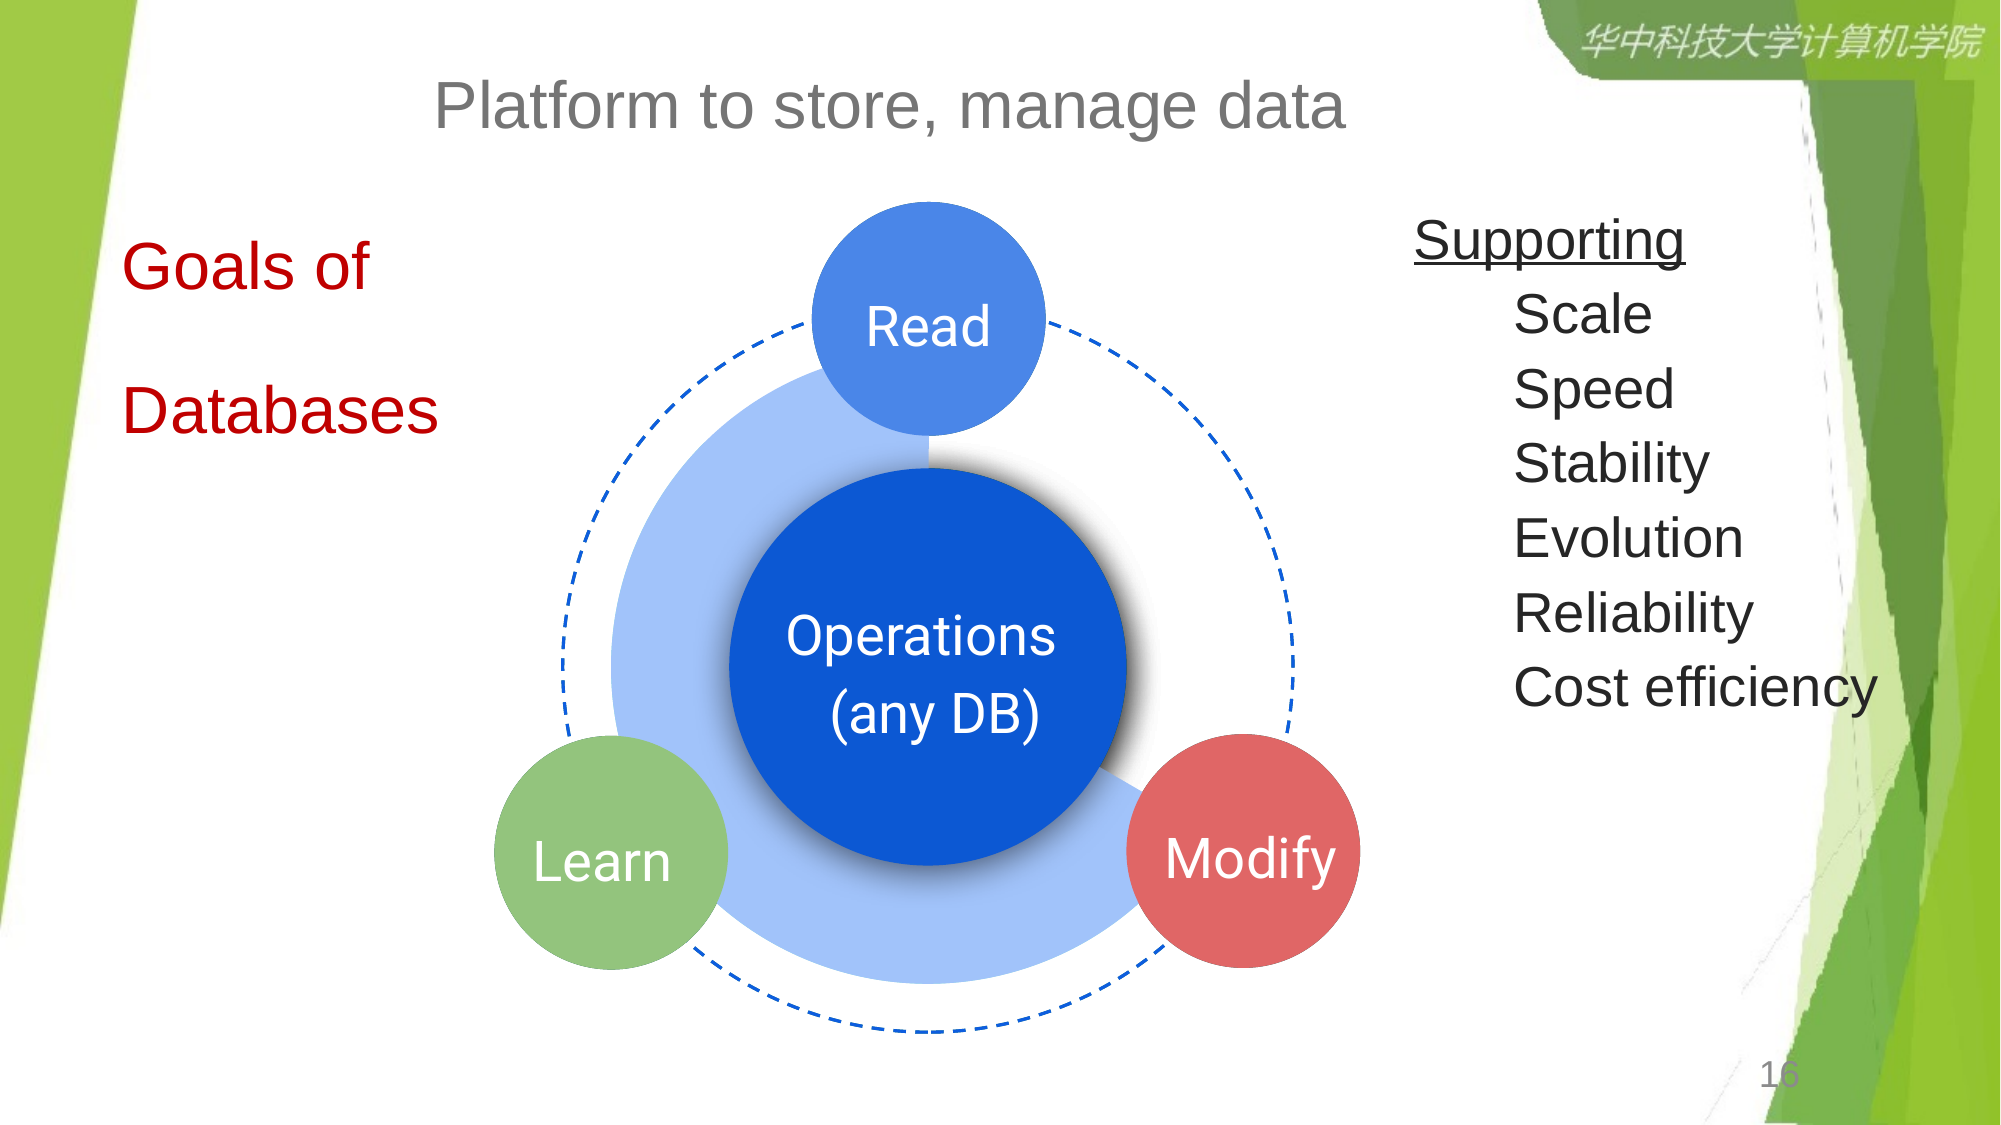

Platform to store, manage data
Supporting
Scale
Speed
Stability
Evolution
Reliability
Cost efficiency

Lorem ipsum

Read
# Goals of

Databases

Lorem ipsum congue

Lorem ipsum congue

Operations
(any DB)

Lorem ipsum

Modify

Lorem ipsum

Learn

16